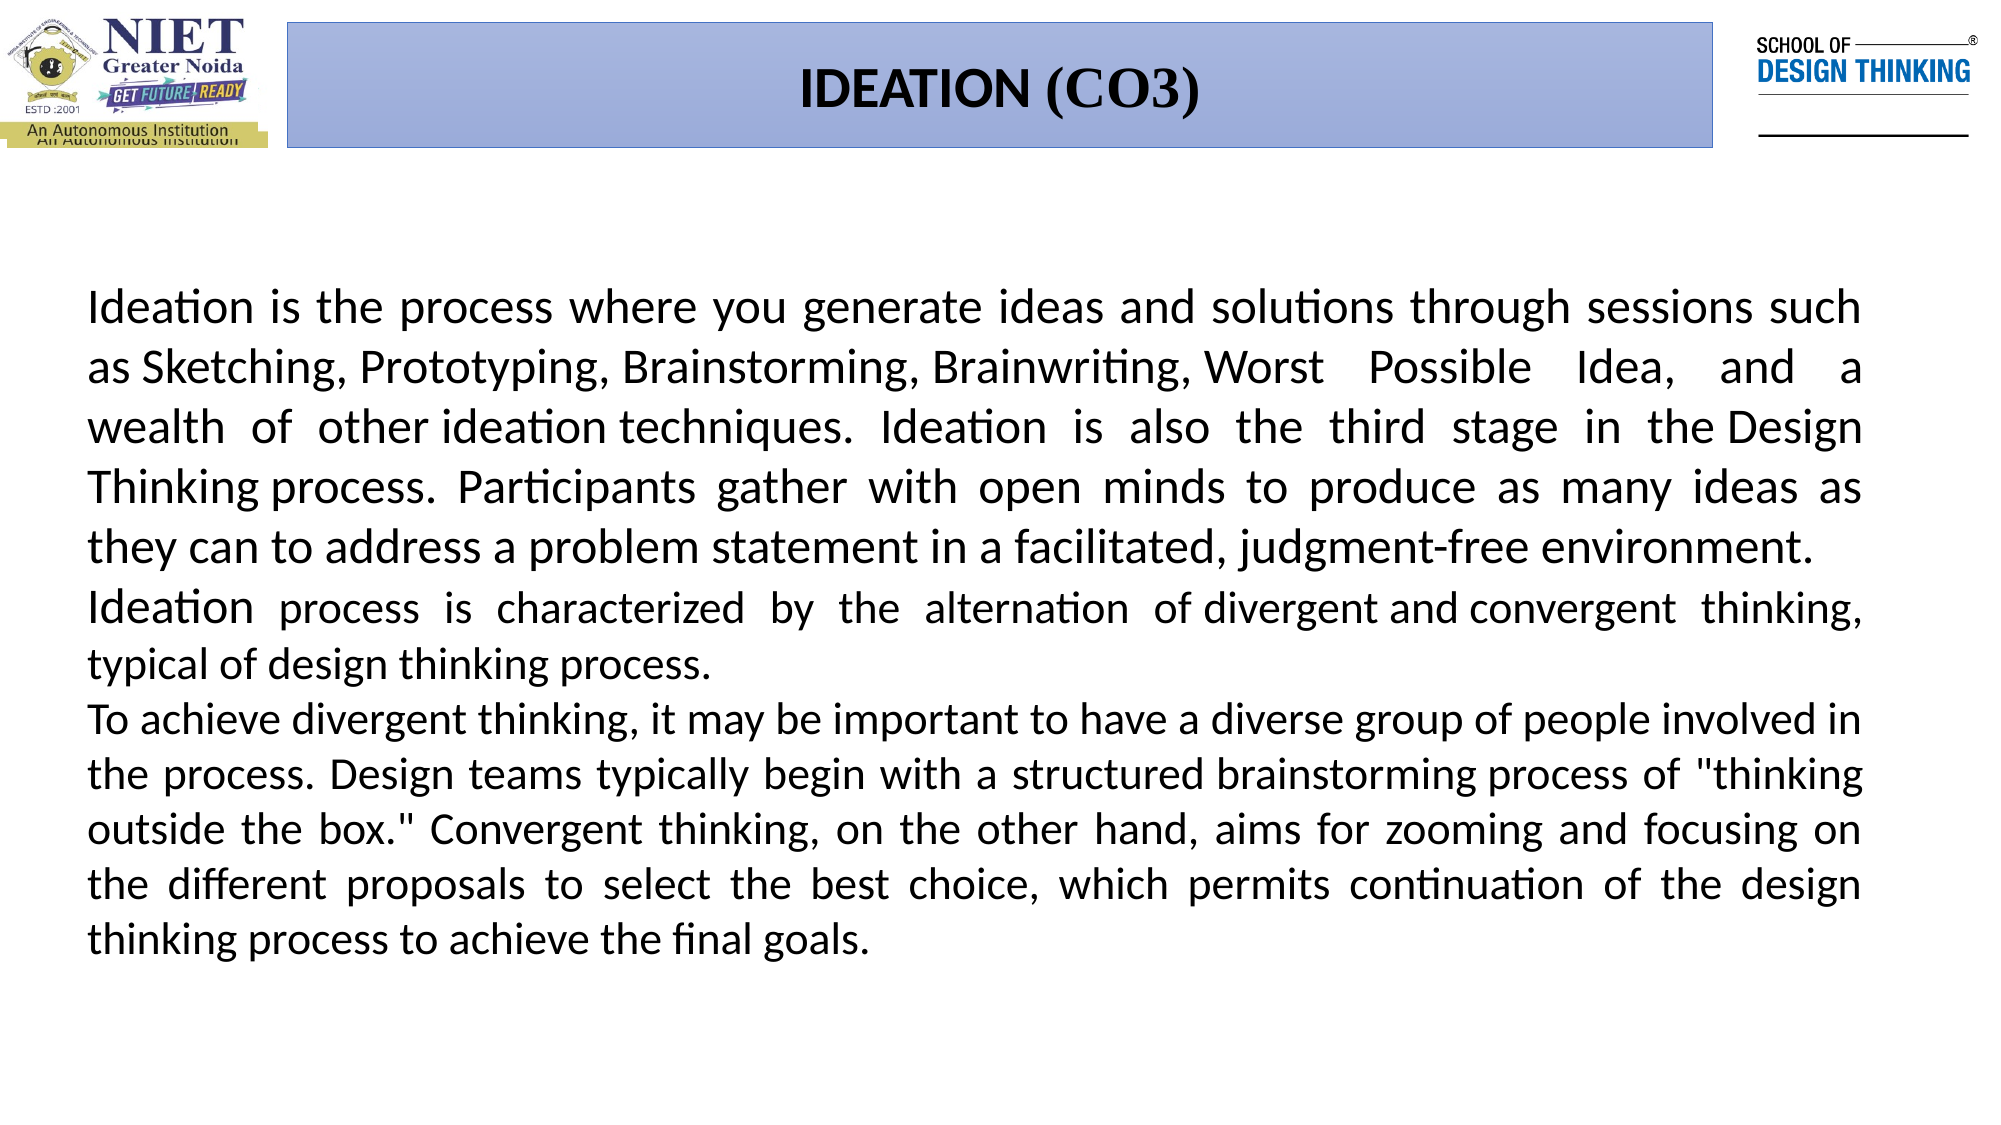

IDEATION (CO3)
Ideation is the process where you generate ideas and solutions through sessions such as Sketching, Prototyping, Brainstorming, Brainwriting, Worst Possible Idea, and a wealth of other ideation techniques. Ideation is also the third stage in the Design Thinking process. Participants gather with open minds to produce as many ideas as they can to address a problem statement in a facilitated, judgment-free environment.
Ideation process is characterized by the alternation of divergent and convergent thinking, typical of design thinking process.
To achieve divergent thinking, it may be important to have a diverse group of people involved in the process. Design teams typically begin with a structured brainstorming process of "thinking outside the box." Convergent thinking, on the other hand, aims for zooming and focusing on the different proposals to select the best choice, which permits continuation of the design thinking process to achieve the final goals.